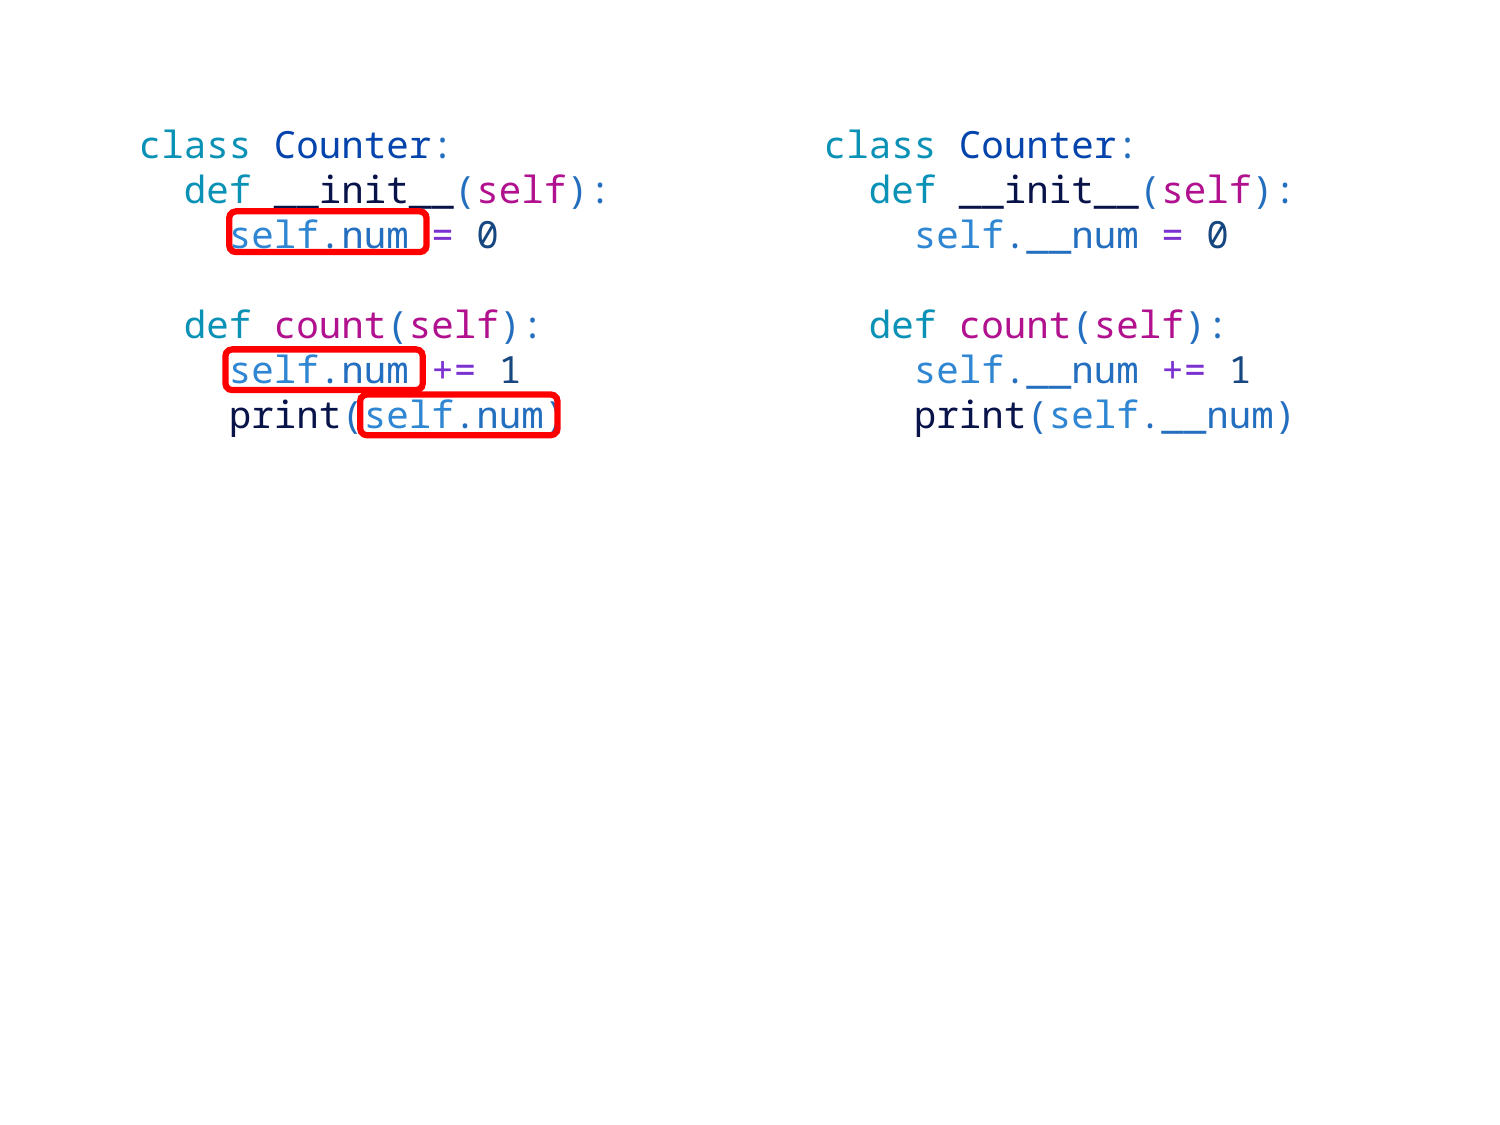

class Counter:
  def __init__(self):
    self.num = 0

  def count(self):
    self.num += 1
    print(self.num)
class Counter:
  def __init__(self):
    self.__num = 0

  def count(self):
    self.__num += 1
    print(self.__num)